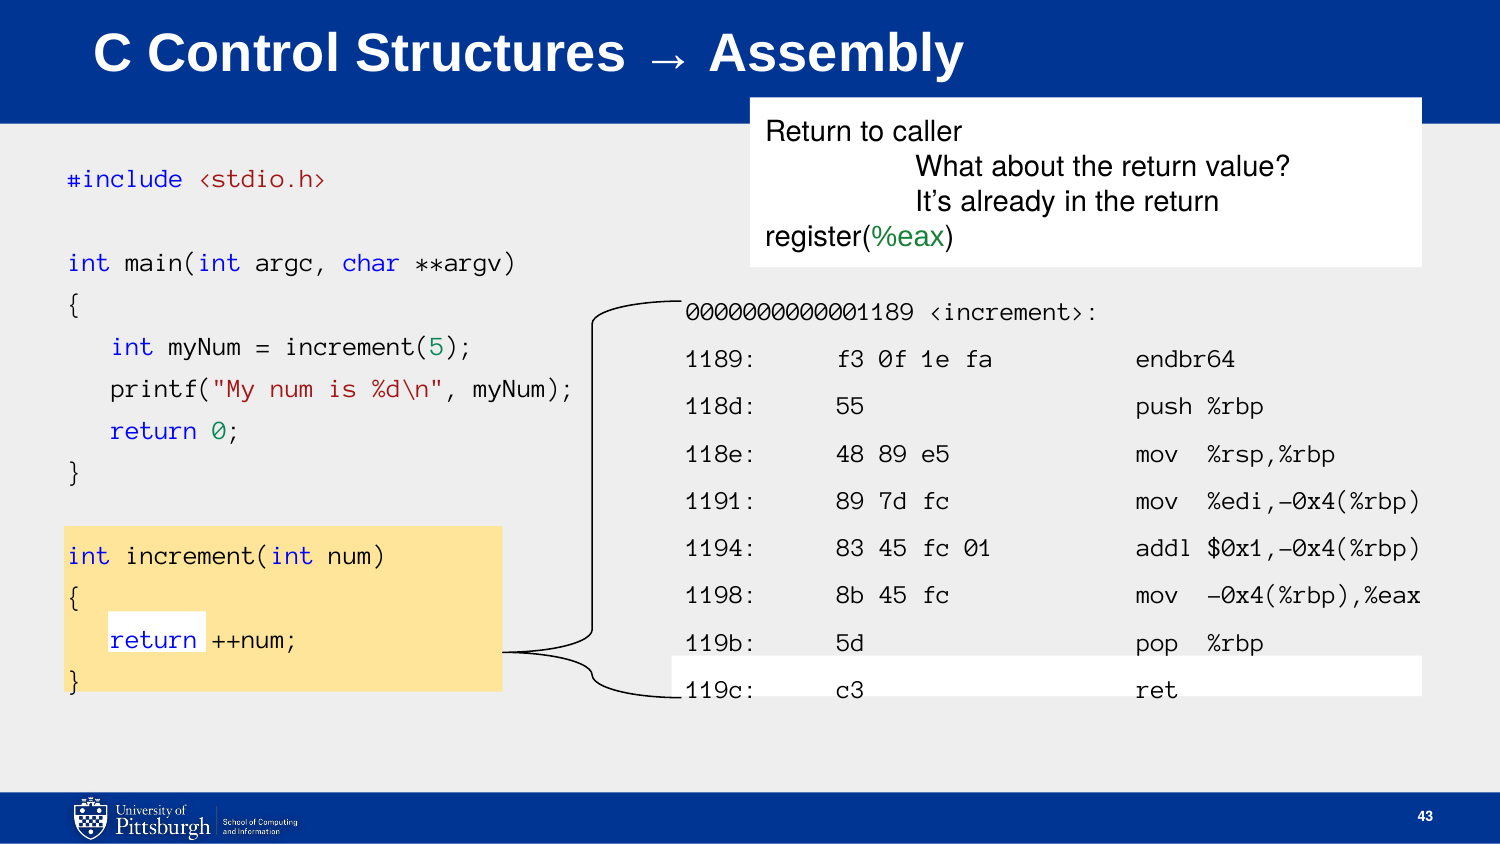

# C Control Structures → Assembly
Return to caller
	What about the return value?
	It’s already in the return register(%eax)
#include <stdio.h>

int main(int argc, char **argv)
{
   int myNum = increment(5);
   printf("My num is %d\n", myNum);
   return 0;
}

int increment(int num)
{
   return ++num;
}
0000000000001189 <increment>:
1189:	f3 0f 1e fa          	endbr64
118d:	55                   	push %rbp
118e:	48 89 e5             	mov  %rsp,%rbp
1191:	89 7d fc             	mov  %edi,-0x4(%rbp)
1194:	83 45 fc 01          	addl $0x1,-0x4(%rbp)
1198:	8b 45 fc             	mov  -0x4(%rbp),%eax
119b:	5d                   	pop  %rbp
119c:	c3                   	ret

43